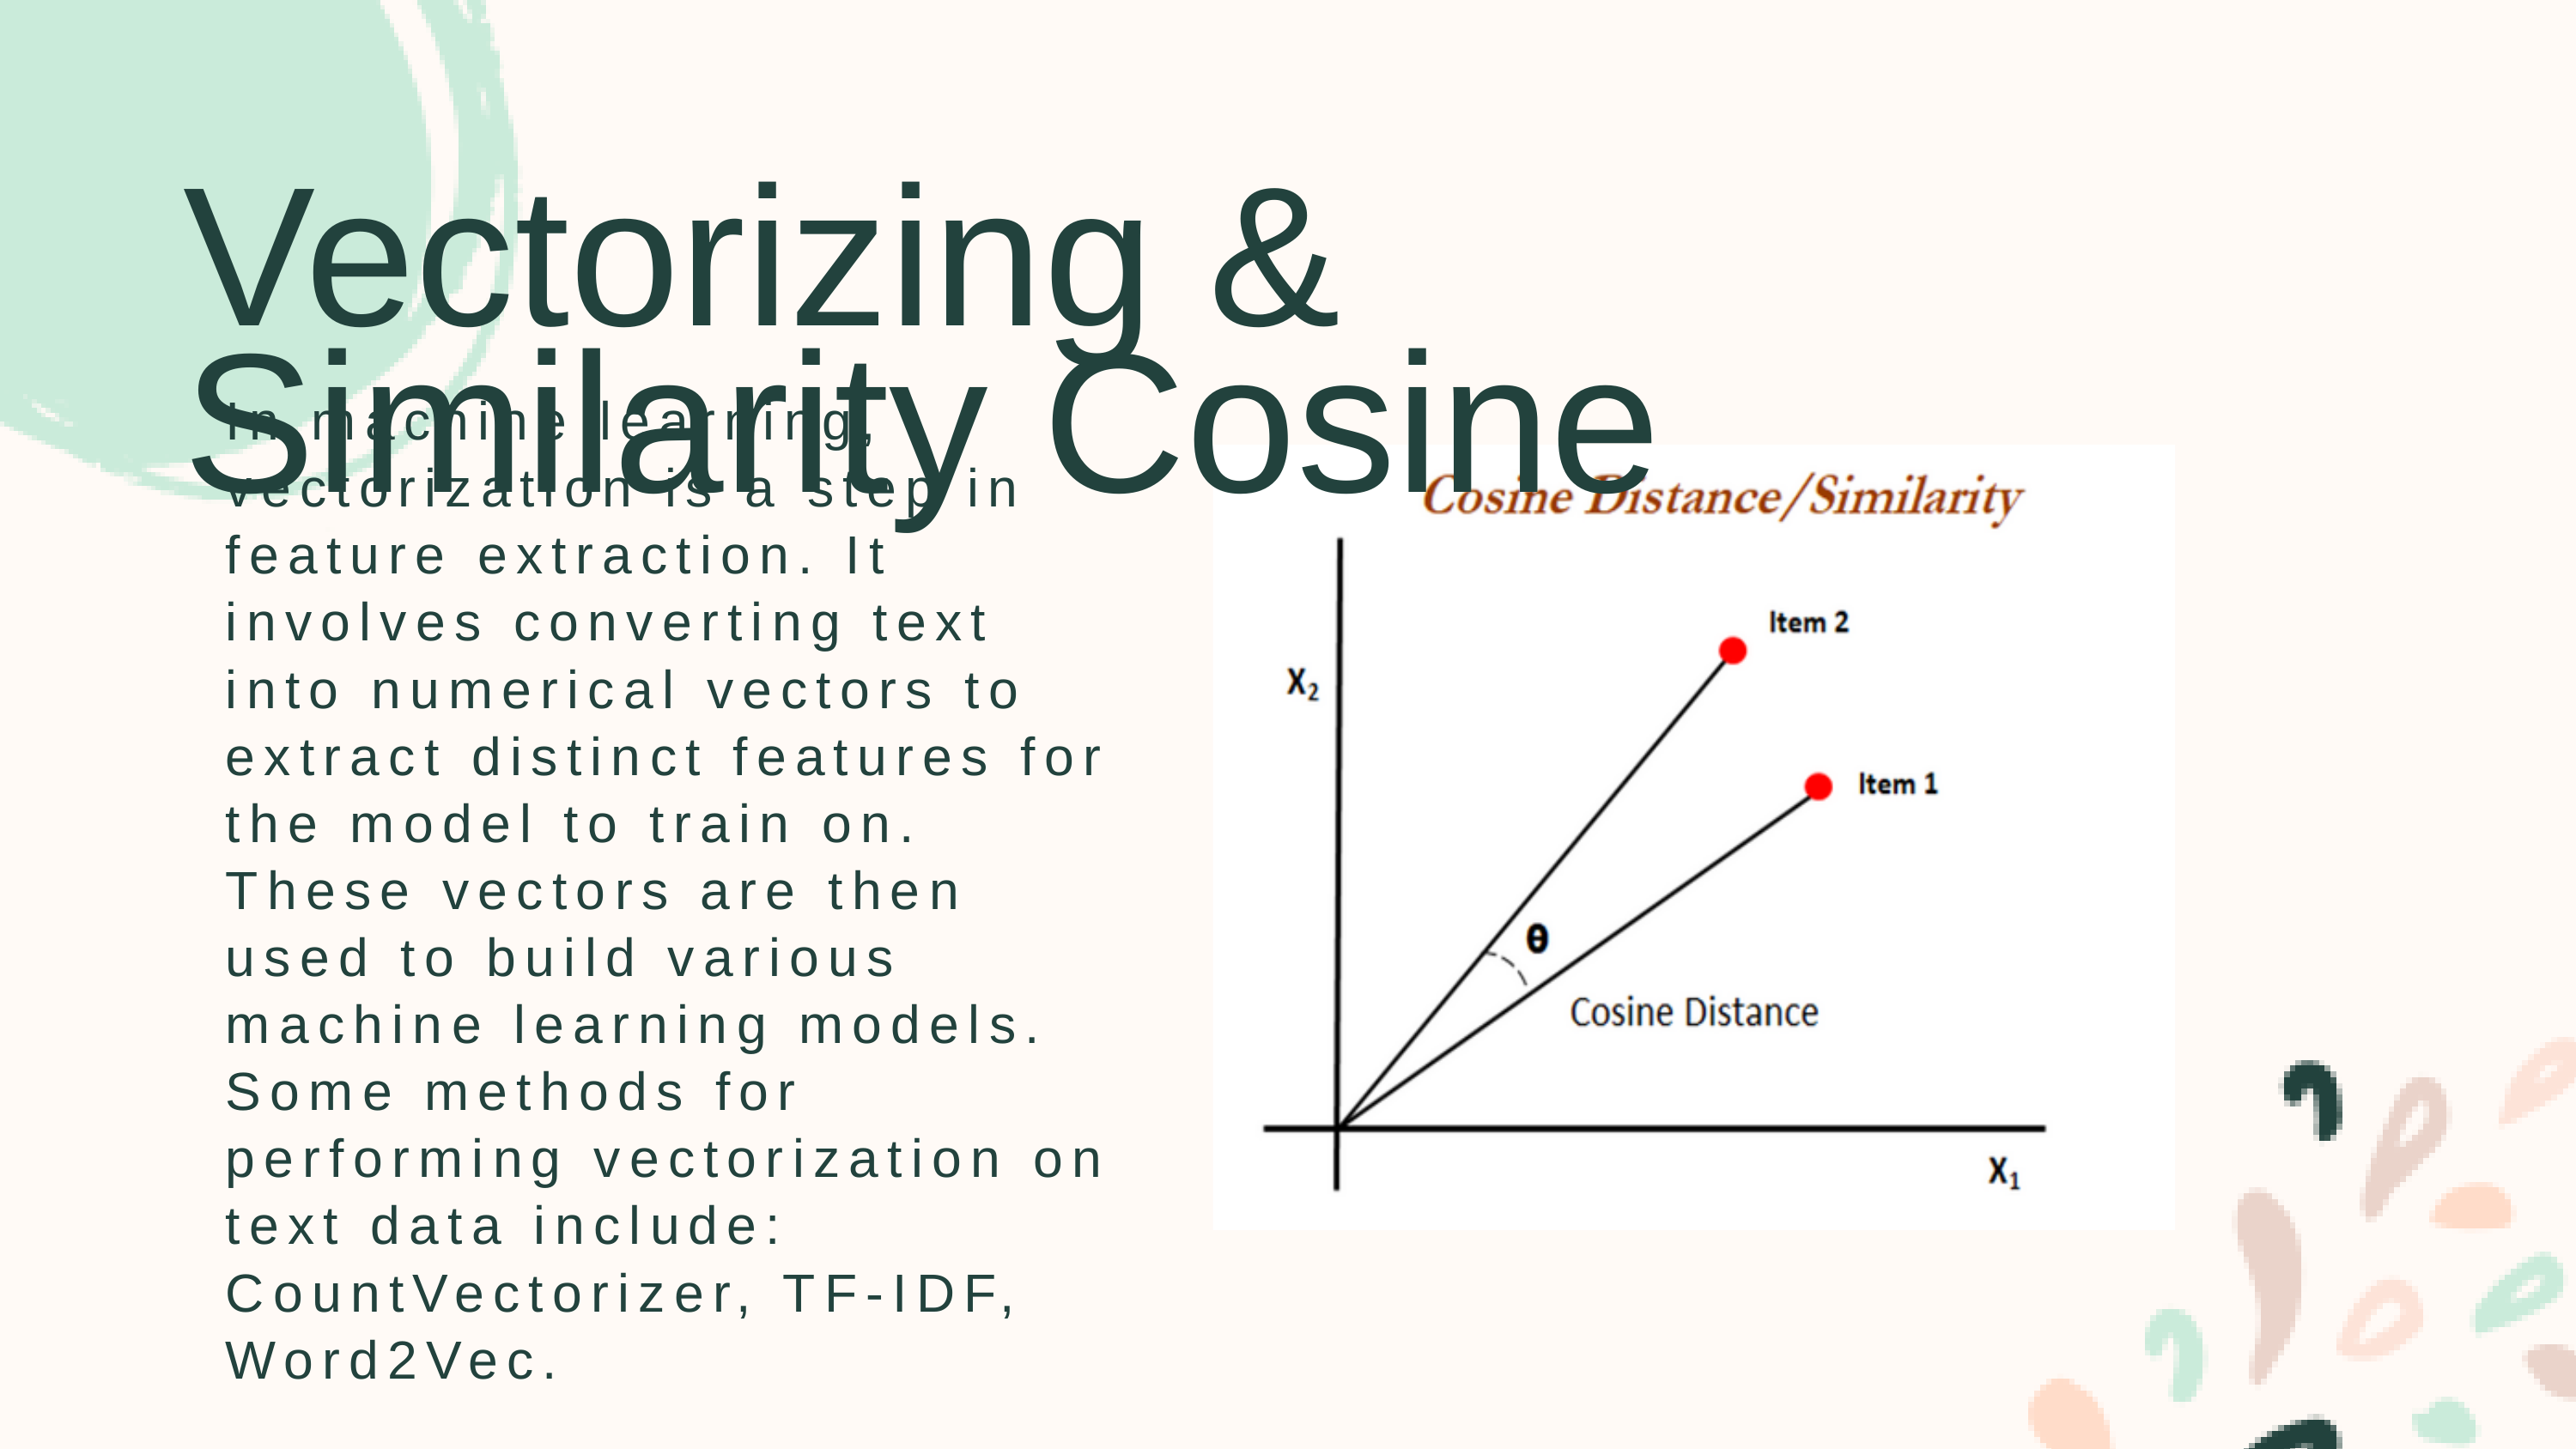

Vectorizing & Similarity Cosine
In machine learning, vectorization is a step in feature extraction. It involves converting text into numerical vectors to extract distinct features for the model to train on. These vectors are then used to build various machine learning models.
Some methods for performing vectorization on text data include: CountVectorizer, TF-IDF, Word2Vec.